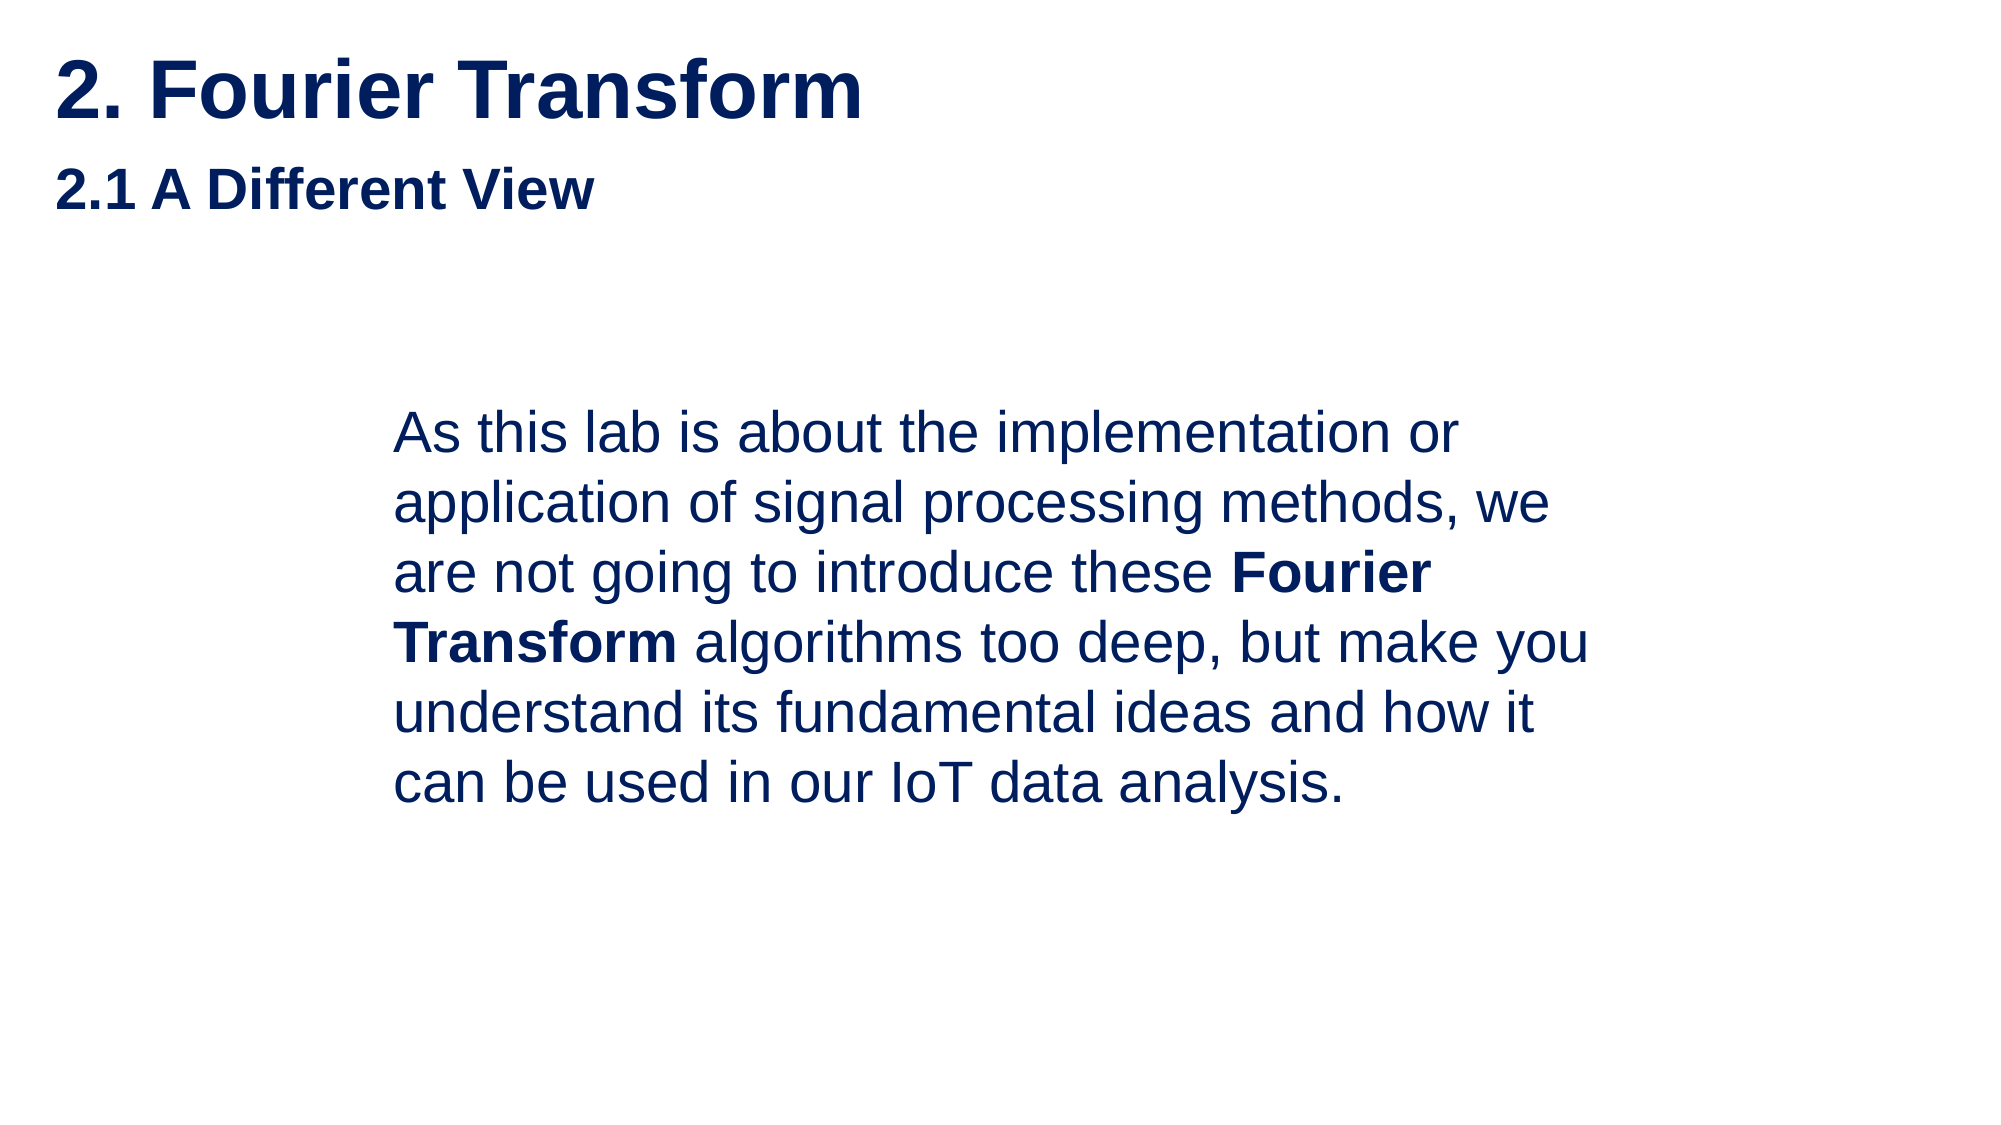

2. Fourier Transform
2.1 A Different View
As this lab is about the implementation or application of signal processing methods, we are not going to introduce these Fourier Transform algorithms too deep, but make you understand its fundamental ideas and how it can be used in our IoT data analysis.